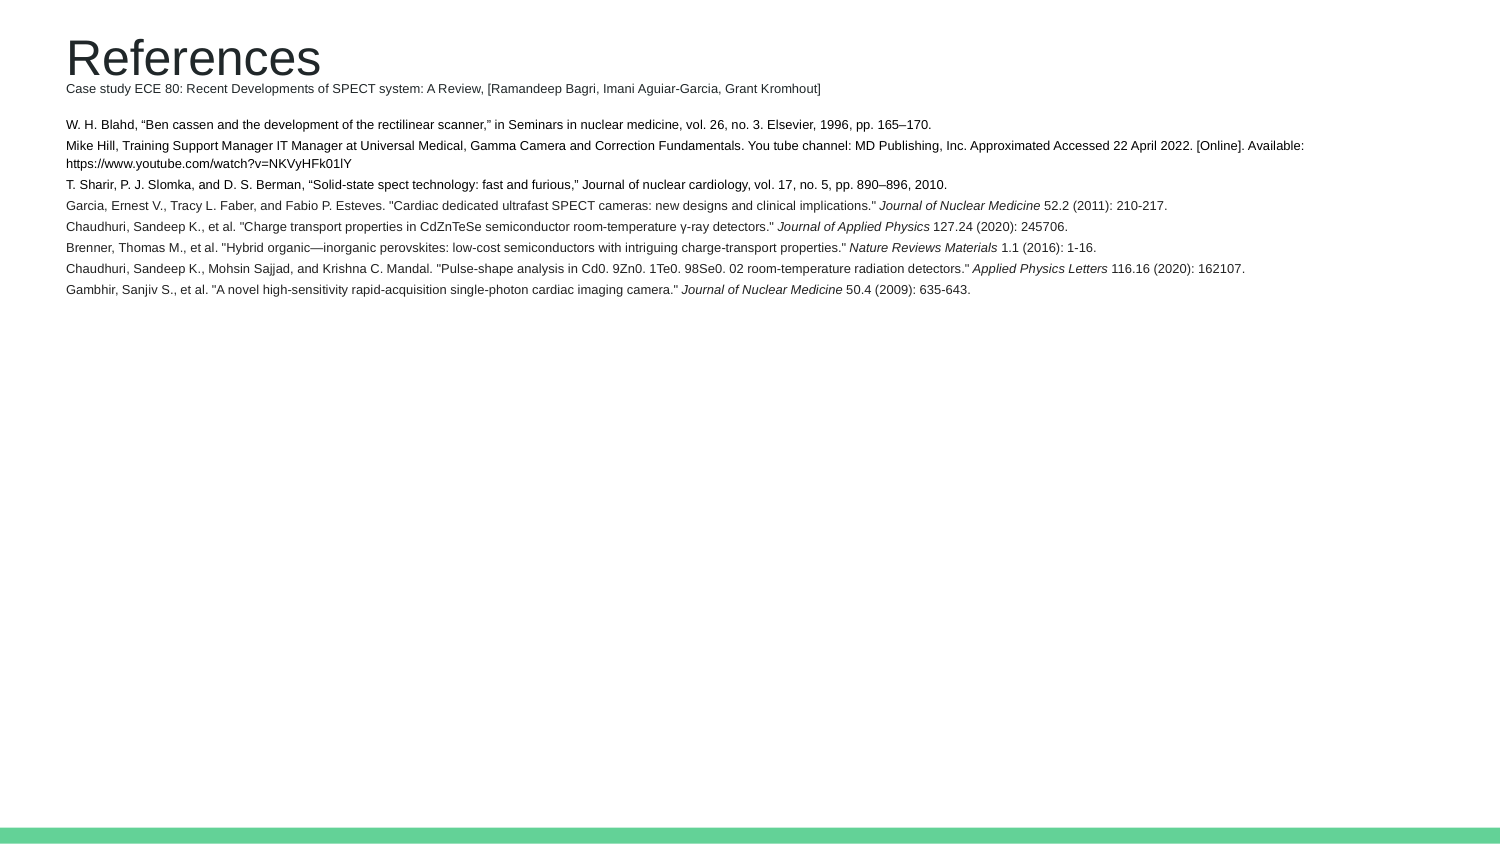

# References
Case study ECE 80: Recent Developments of SPECT system: A Review, [Ramandeep Bagri, Imani Aguiar-Garcia, Grant Kromhout]

W. H. Blahd, “Ben cassen and the development of the rectilinear scanner,” in Seminars in nuclear medicine, vol. 26, no. 3. Elsevier, 1996, pp. 165–170.
Mike Hill, Training Support Manager IT Manager at Universal Medical, Gamma Camera and Correction Fundamentals. You tube channel: MD Publishing, Inc. Approximated Accessed 22 April 2022. [Online]. Available: https://www.youtube.com/watch?v=NKVyHFk01lY
T. Sharir, P. J. Slomka, and D. S. Berman, “Solid-state spect technology: fast and furious,” Journal of nuclear cardiology, vol. 17, no. 5, pp. 890–896, 2010.
Garcia, Ernest V., Tracy L. Faber, and Fabio P. Esteves. "Cardiac dedicated ultrafast SPECT cameras: new designs and clinical implications." Journal of Nuclear Medicine 52.2 (2011): 210-217.
Chaudhuri, Sandeep K., et al. "Charge transport properties in CdZnTeSe semiconductor room-temperature γ-ray detectors." Journal of Applied Physics 127.24 (2020): 245706.
Brenner, Thomas M., et al. "Hybrid organic—inorganic perovskites: low-cost semiconductors with intriguing charge-transport properties." Nature Reviews Materials 1.1 (2016): 1-16.
Chaudhuri, Sandeep K., Mohsin Sajjad, and Krishna C. Mandal. "Pulse-shape analysis in Cd0. 9Zn0. 1Te0. 98Se0. 02 room-temperature radiation detectors." Applied Physics Letters 116.16 (2020): 162107.
Gambhir, Sanjiv S., et al. "A novel high-sensitivity rapid-acquisition single-photon cardiac imaging camera." Journal of Nuclear Medicine 50.4 (2009): 635-643.